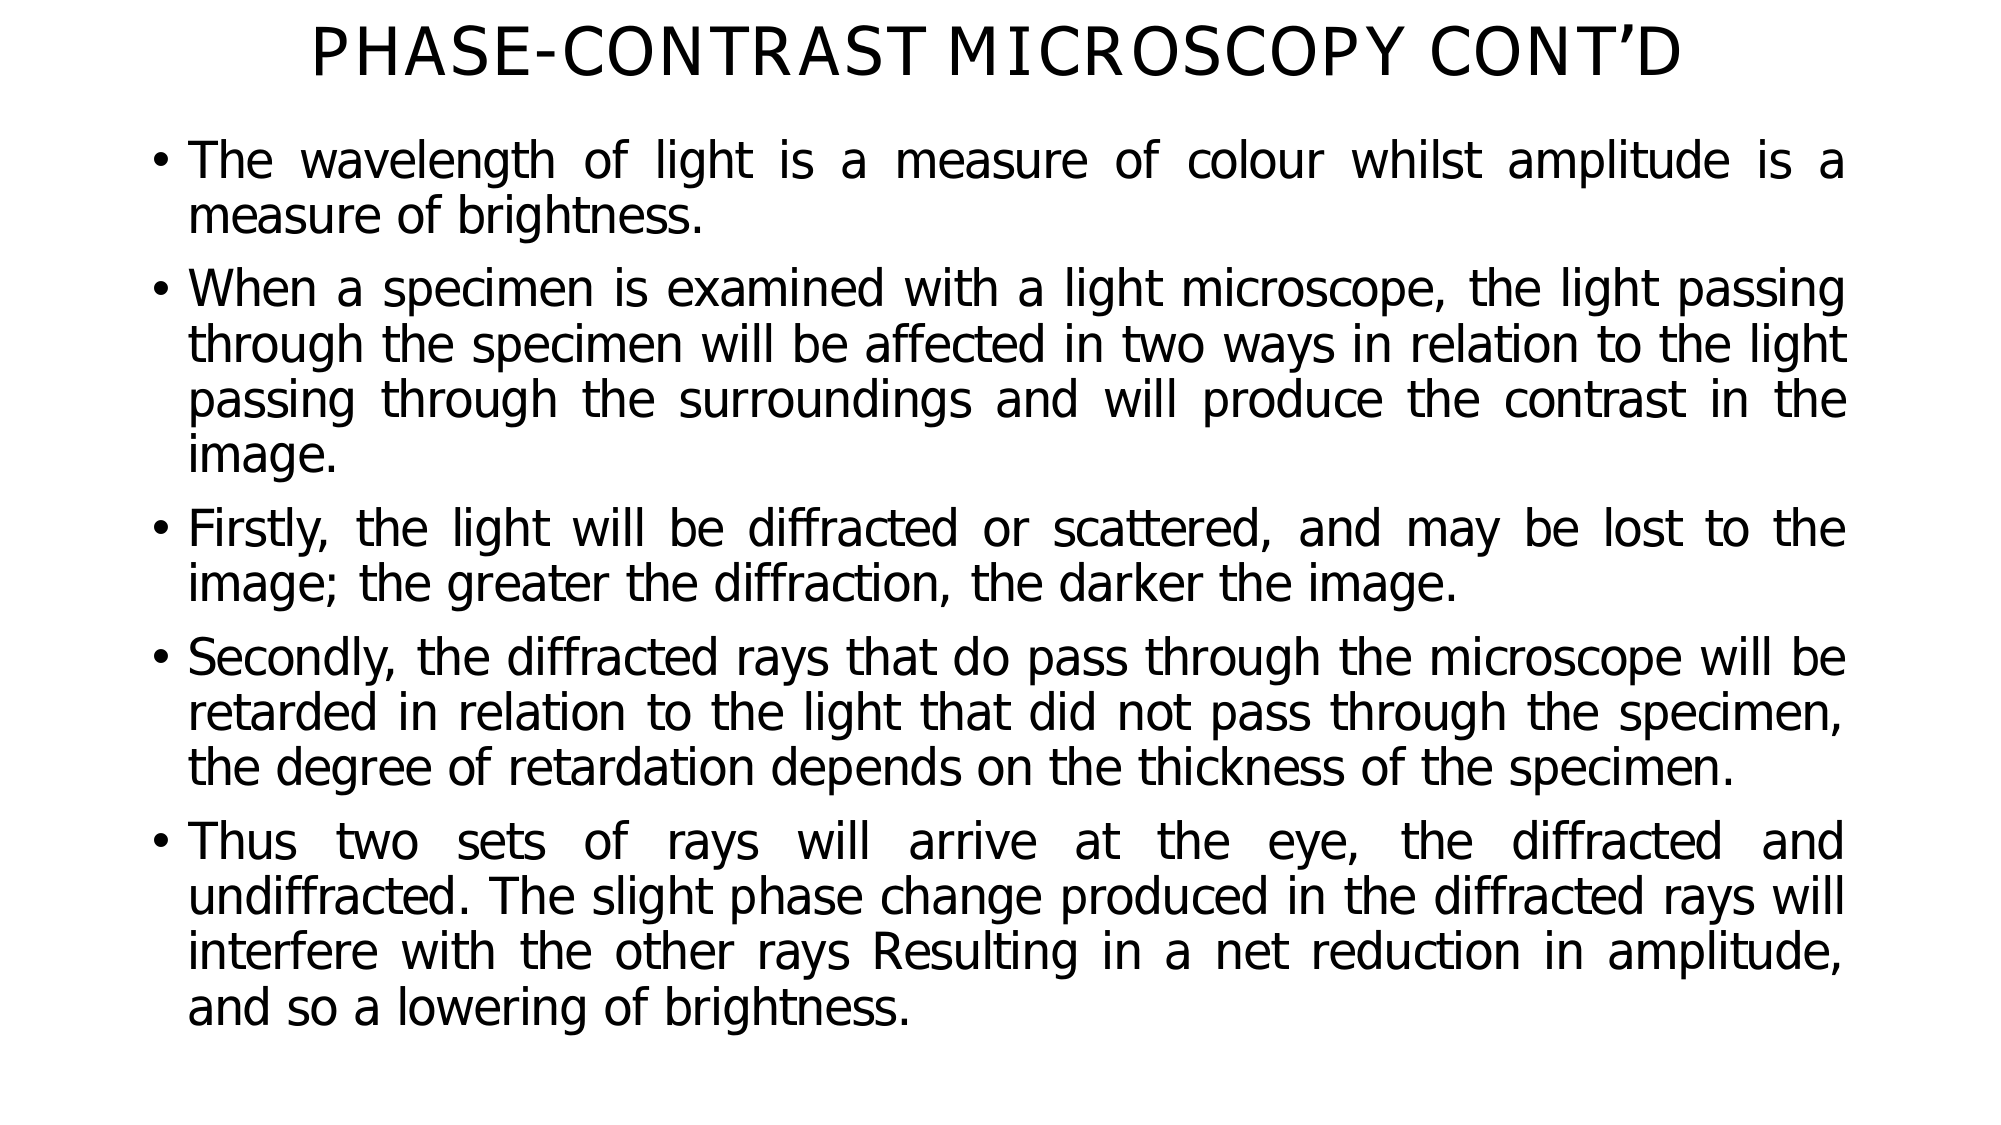

# PHASE-CONTRAST MICROSCOPY CONT’D
The wavelength of light is a measure of colour whilst amplitude is a measure of brightness.
When a specimen is examined with a light microscope, the light passing through the specimen will be affected in two ways in relation to the light passing through the surroundings and will produce the contrast in the image.
Firstly, the light will be diffracted or scattered, and may be lost to the image; the greater the diffraction, the darker the image.
Secondly, the diffracted rays that do pass through the microscope will be retarded in relation to the light that did not pass through the specimen, the degree of retardation depends on the thickness of the specimen.
Thus two sets of rays will arrive at the eye, the diffracted and undiffracted. The slight phase change produced in the diffracted rays will interfere with the other rays Resulting in a net reduction in amplitude, and so a lowering of brightness.